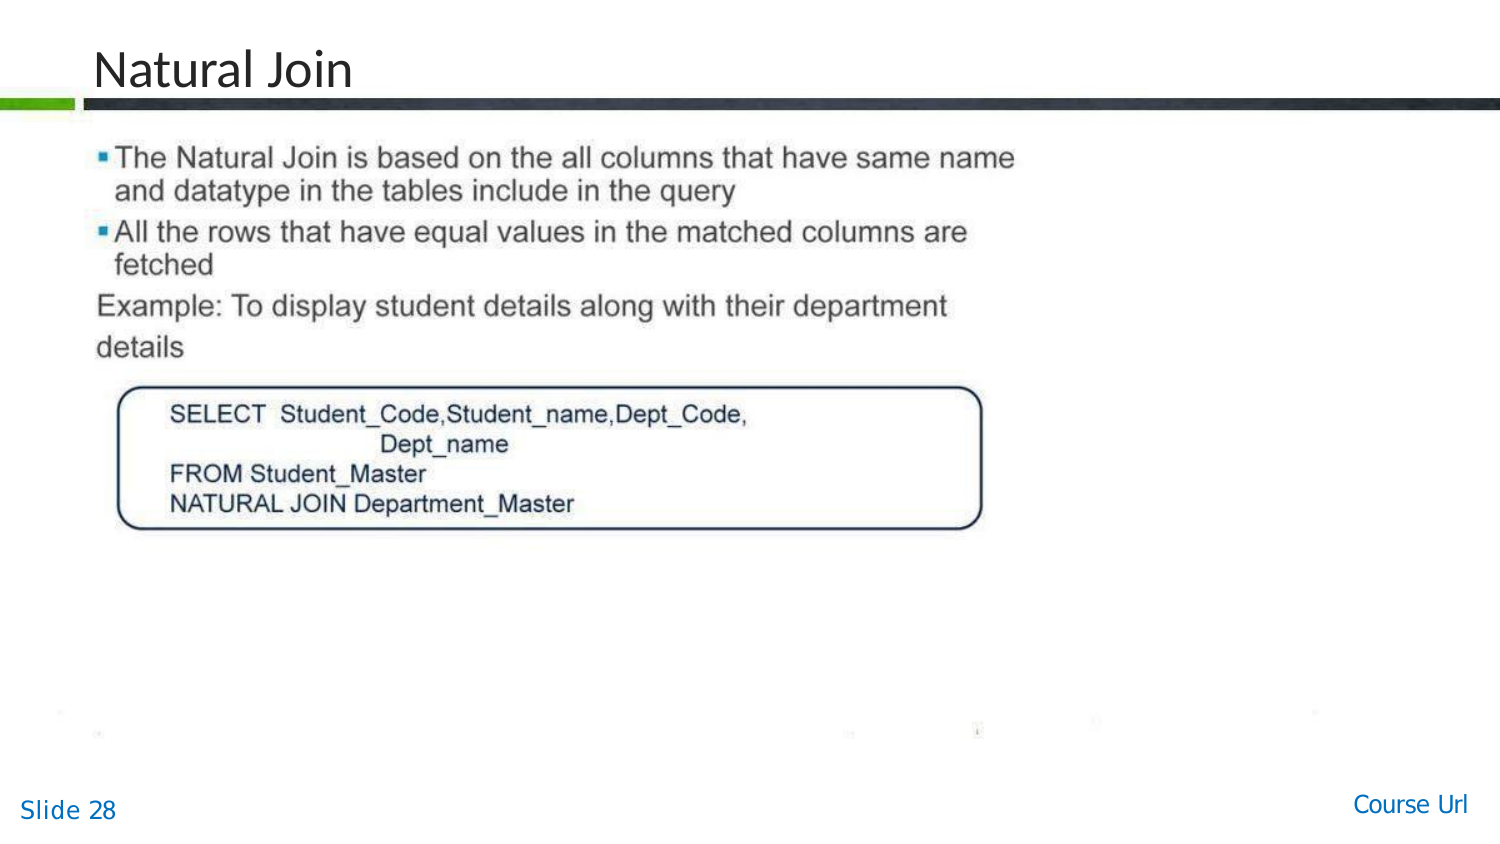

# Natural Join

Course Url
Slide 28